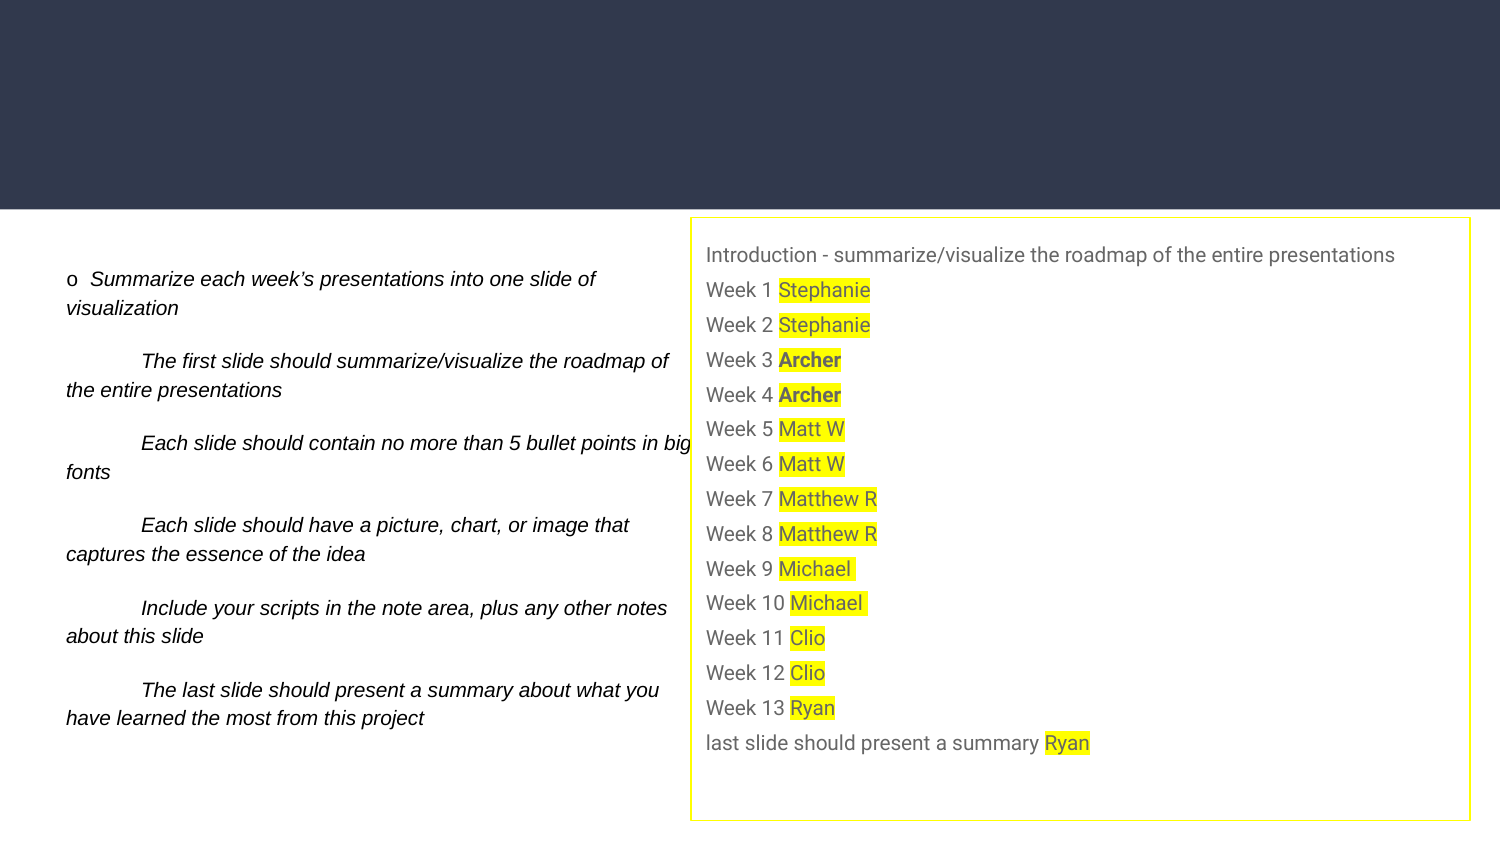

#
Introduction - summarize/visualize the roadmap of the entire presentations
Week 1 Stephanie
Week 2 Stephanie
Week 3 Archer
Week 4 Archer
Week 5 Matt W
Week 6 Matt W
Week 7 Matthew R
Week 8 Matthew R
Week 9 Michael
Week 10 Michael
Week 11 Clio
Week 12 Clio
Week 13 Ryan
last slide should present a summary Ryan
o   Summarize each week’s presentations into one slide of visualization
The first slide should summarize/visualize the roadmap of the entire presentations
Each slide should contain no more than 5 bullet points in big fonts
Each slide should have a picture, chart, or image that captures the essence of the idea
Include your scripts in the note area, plus any other notes about this slide
The last slide should present a summary about what you have learned the most from this project